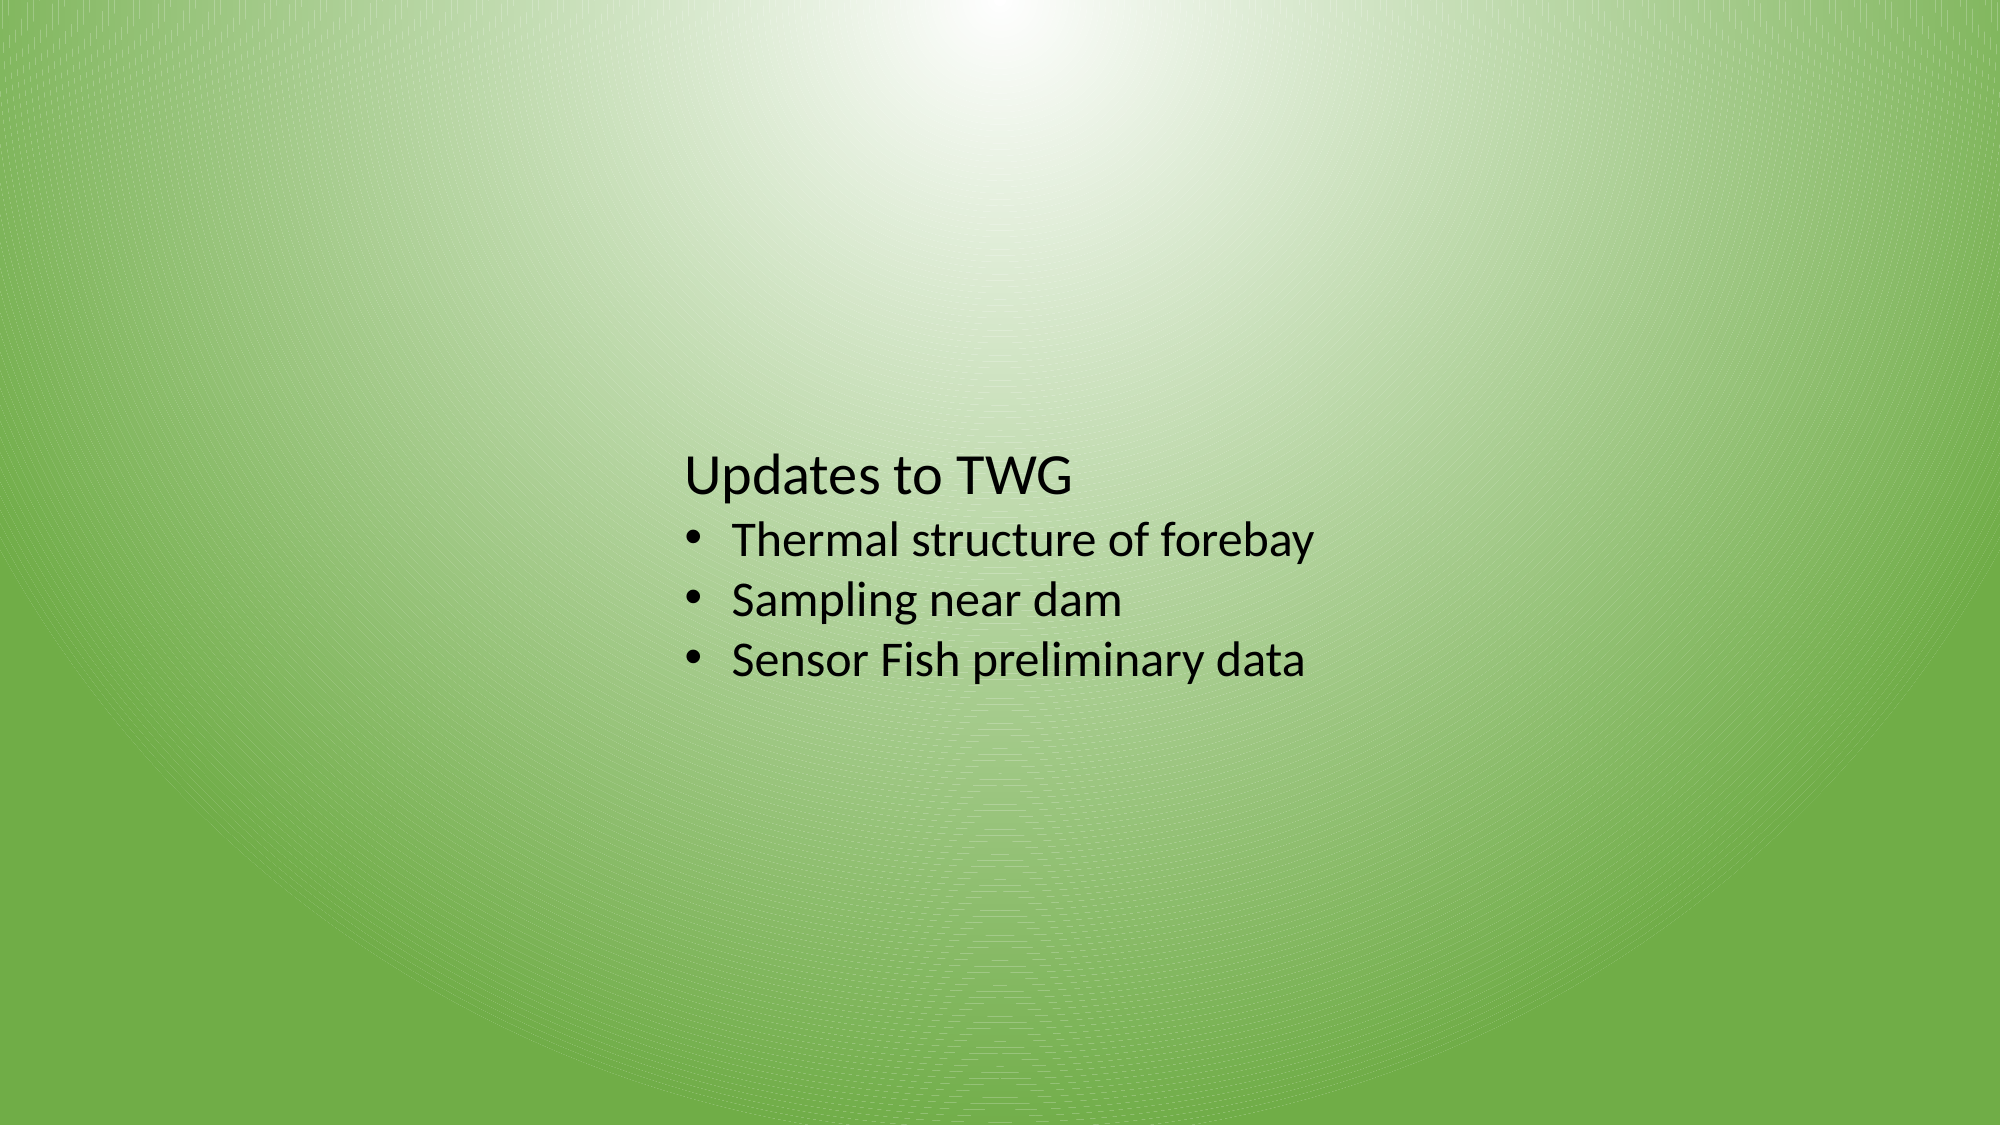

Updates to TWG
Thermal structure of forebay
Sampling near dam
Sensor Fish preliminary data